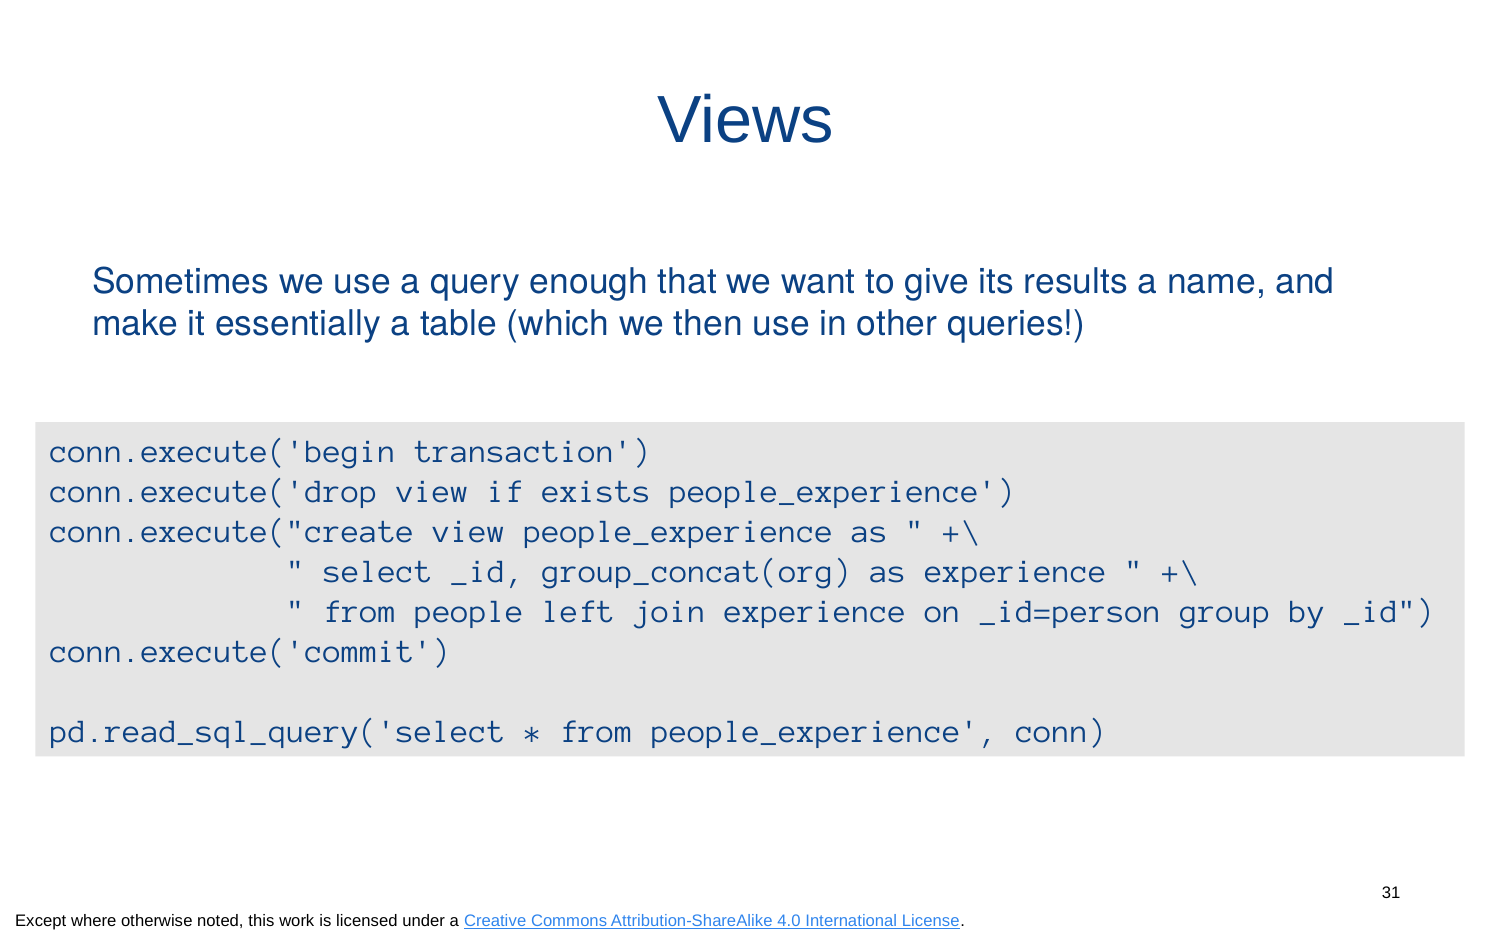

# Views
Sometimes we use a query enough that we want to give its results a name, and make it essentially a table (which we then use in other queries!)
conn.execute('begin transaction')
conn.execute('drop view if exists people_experience')
conn.execute("create view people_experience as " +\
             " select _id, group_concat(org) as experience " +\
             " from people left join experience on _id=person group by _id")
conn.execute('commit')

pd.read_sql_query('select * from people_experience', conn)
31